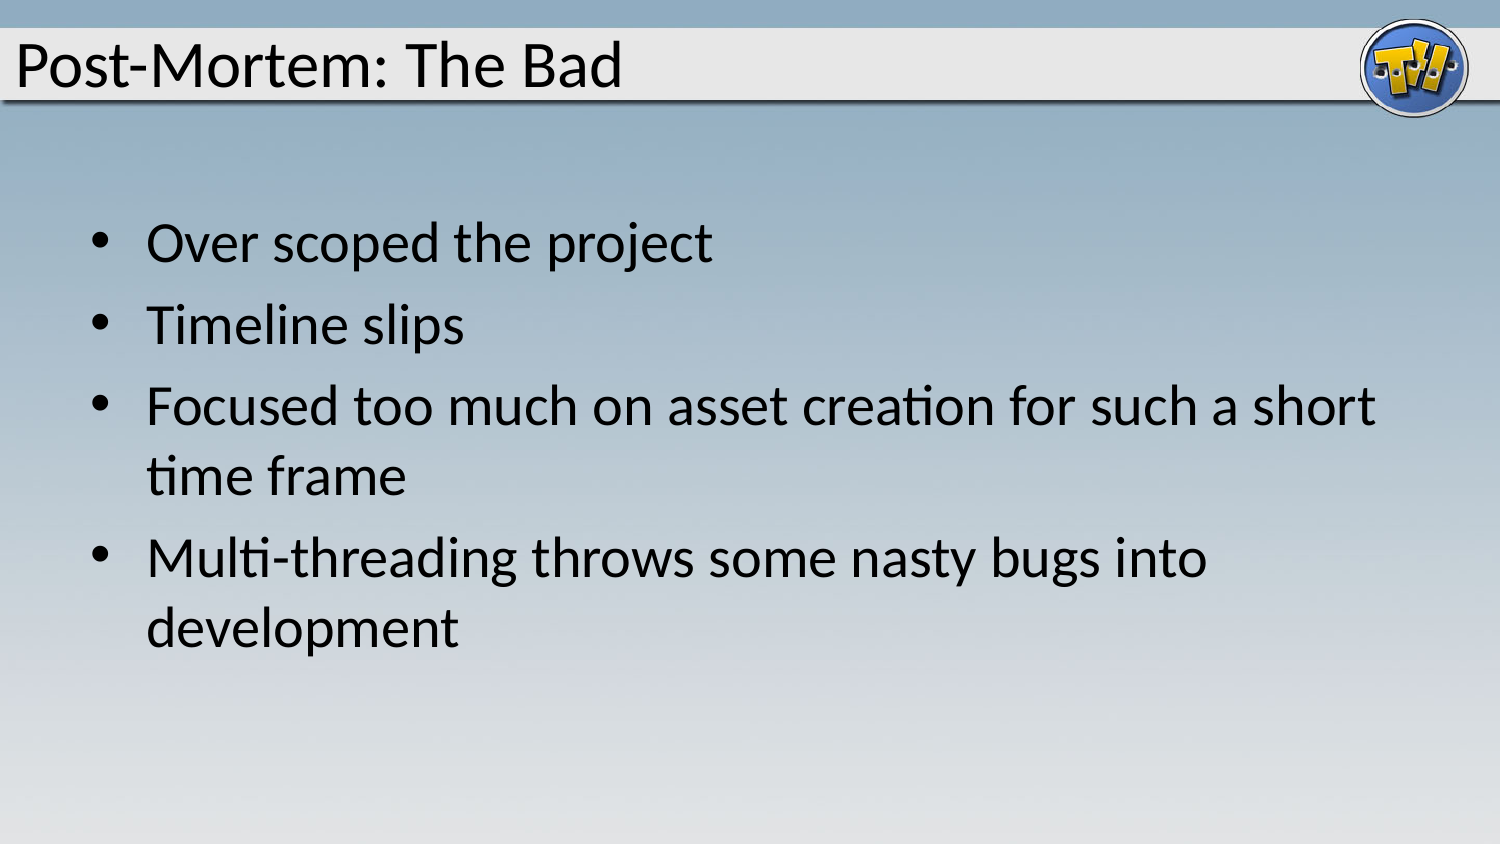

# Post-Mortem: The Bad
Over scoped the project
Timeline slips
Focused too much on asset creation for such a short time frame
Multi-threading throws some nasty bugs into development